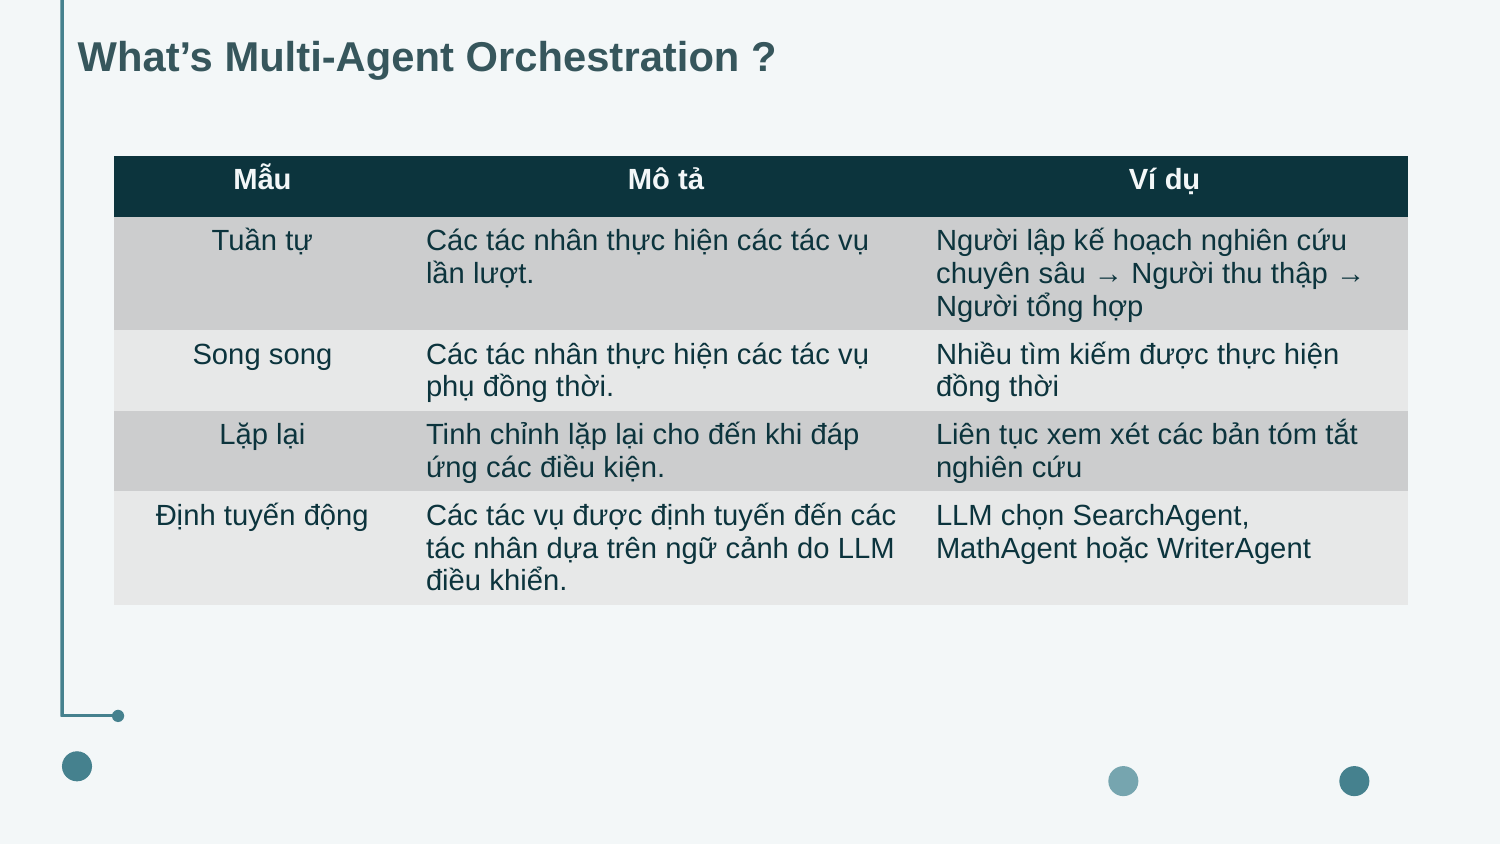

What’s Multi-Agent Orchestration ?
| Mẫu | Mô tả | Ví dụ |
| --- | --- | --- |
| Tuần tự | Các tác nhân thực hiện các tác vụ lần lượt. | Người lập kế hoạch nghiên cứu chuyên sâu → Người thu thập → Người tổng hợp |
| Song song | Các tác nhân thực hiện các tác vụ phụ đồng thời. | Nhiều tìm kiếm được thực hiện đồng thời |
| Lặp lại | Tinh chỉnh lặp lại cho đến khi đáp ứng các điều kiện. | Liên tục xem xét các bản tóm tắt nghiên cứu |
| Định tuyến động | Các tác vụ được định tuyến đến các tác nhân dựa trên ngữ cảnh do LLM điều khiển. | LLM chọn SearchAgent, MathAgent hoặc WriterAgent |